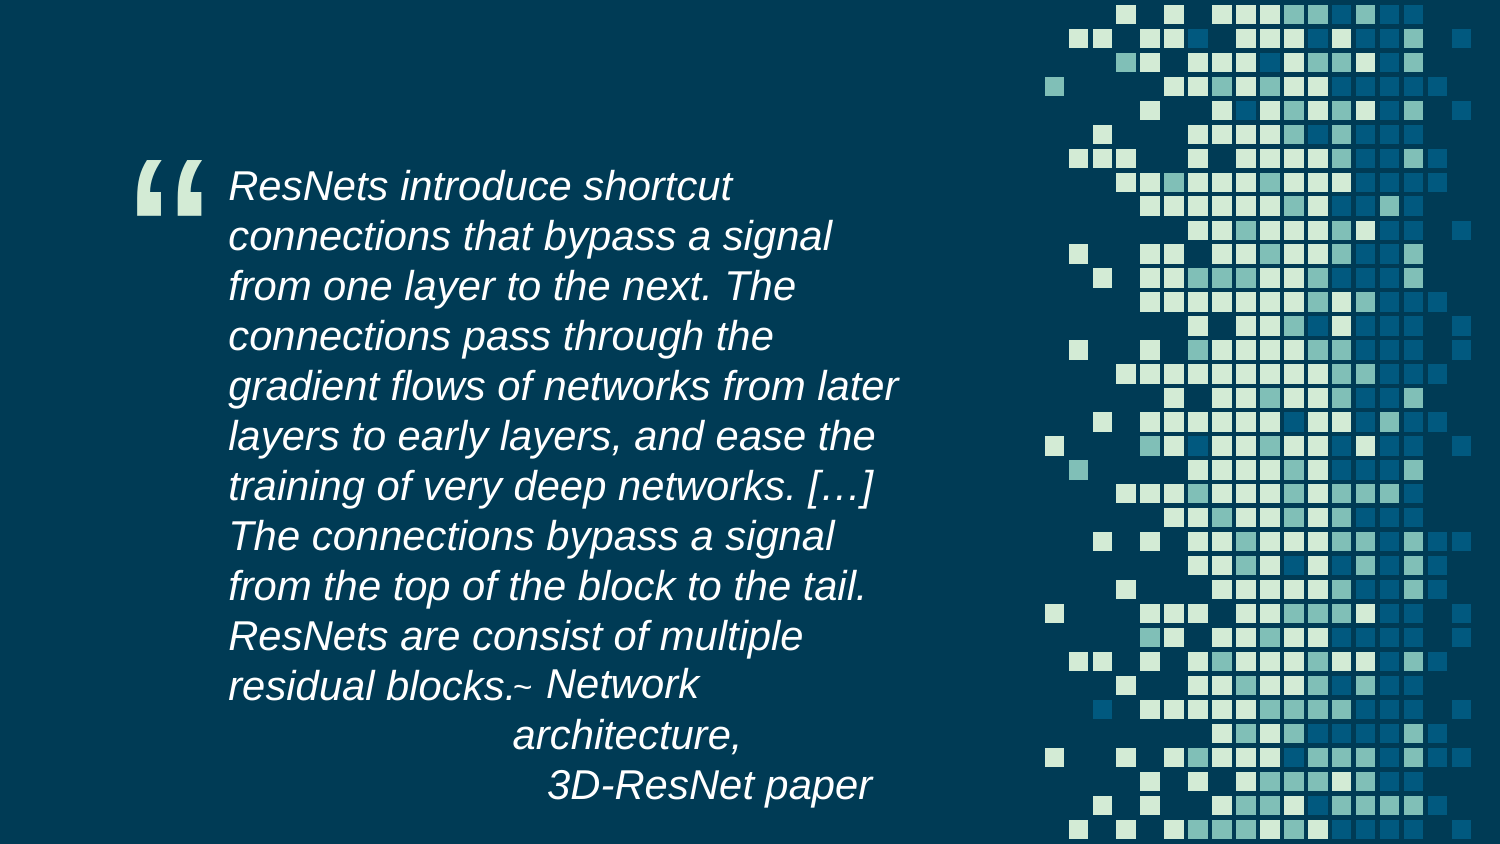

ResNets introduce shortcut connections that bypass a signal from one layer to the next. The connections pass through the gradient flows of networks from later layers to early layers, and ease the training of very deep networks. […] The connections bypass a signal from the top of the block to the tail. ResNets are consist of multiple residual blocks.
~ Network architecture,
   3D-ResNet paper